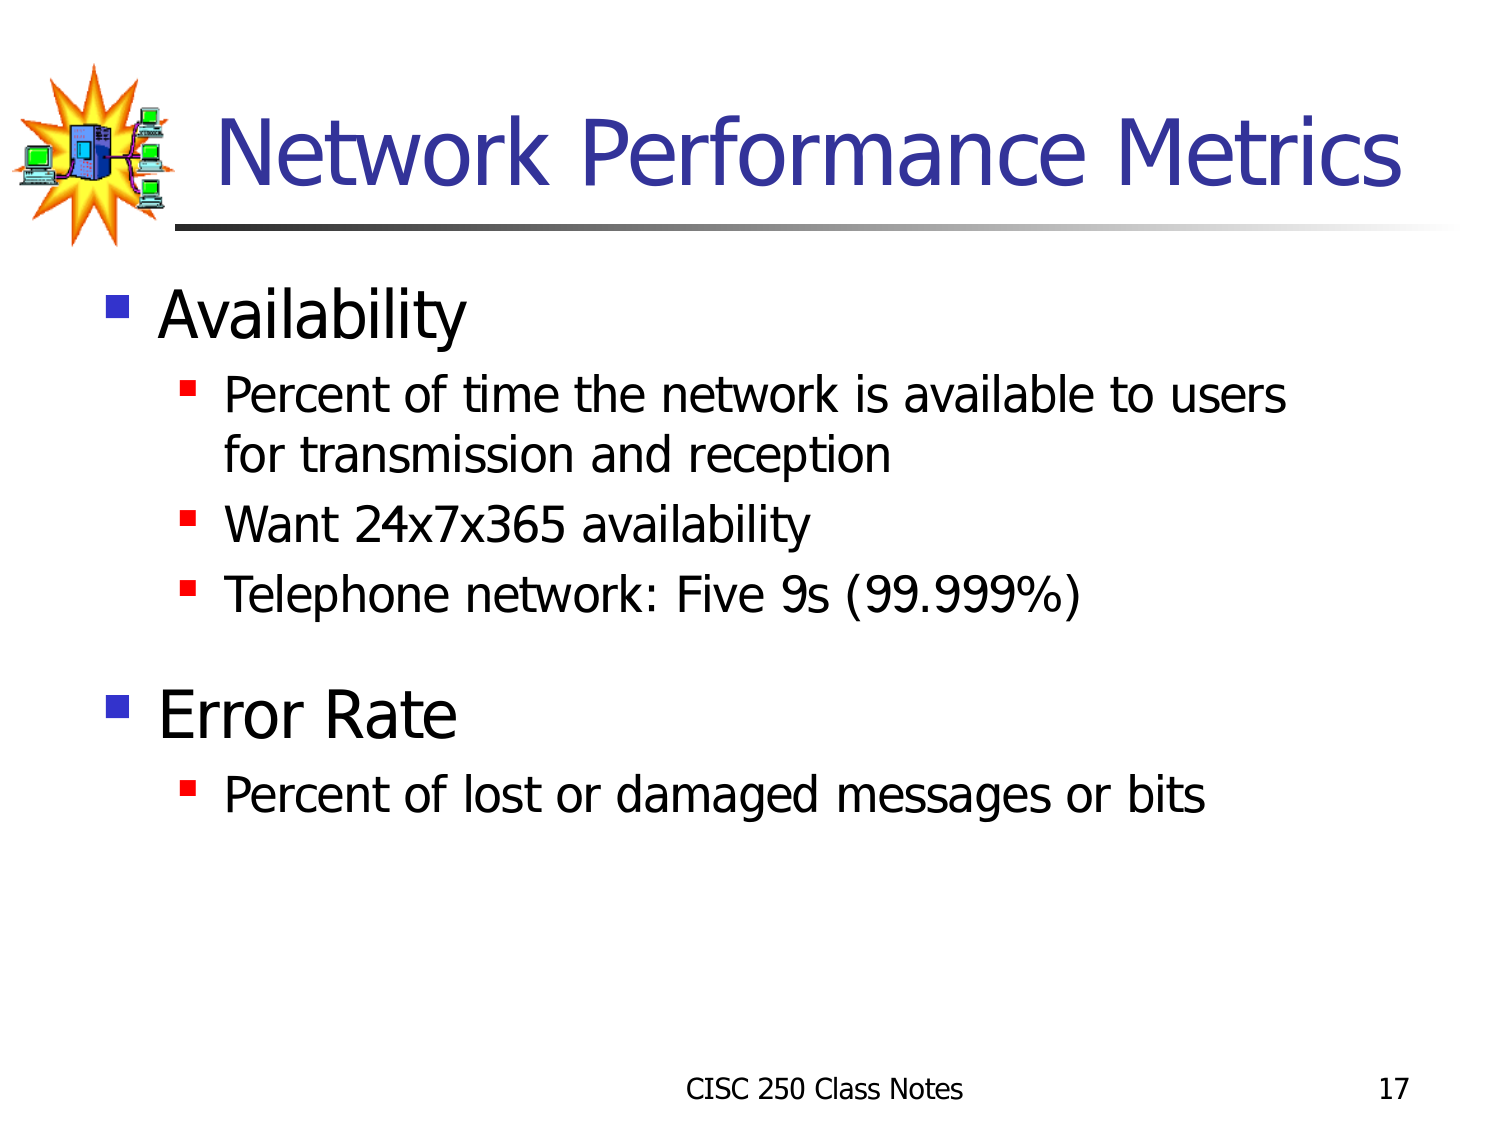

# Network Performance Metrics
Availability
Percent of time the network is available to users for transmission and reception
Want 24x7x365 availability
Telephone network: Five 9s (99.999%)
Error Rate
Percent of lost or damaged messages or bits

CISC 250 Class Notes
17